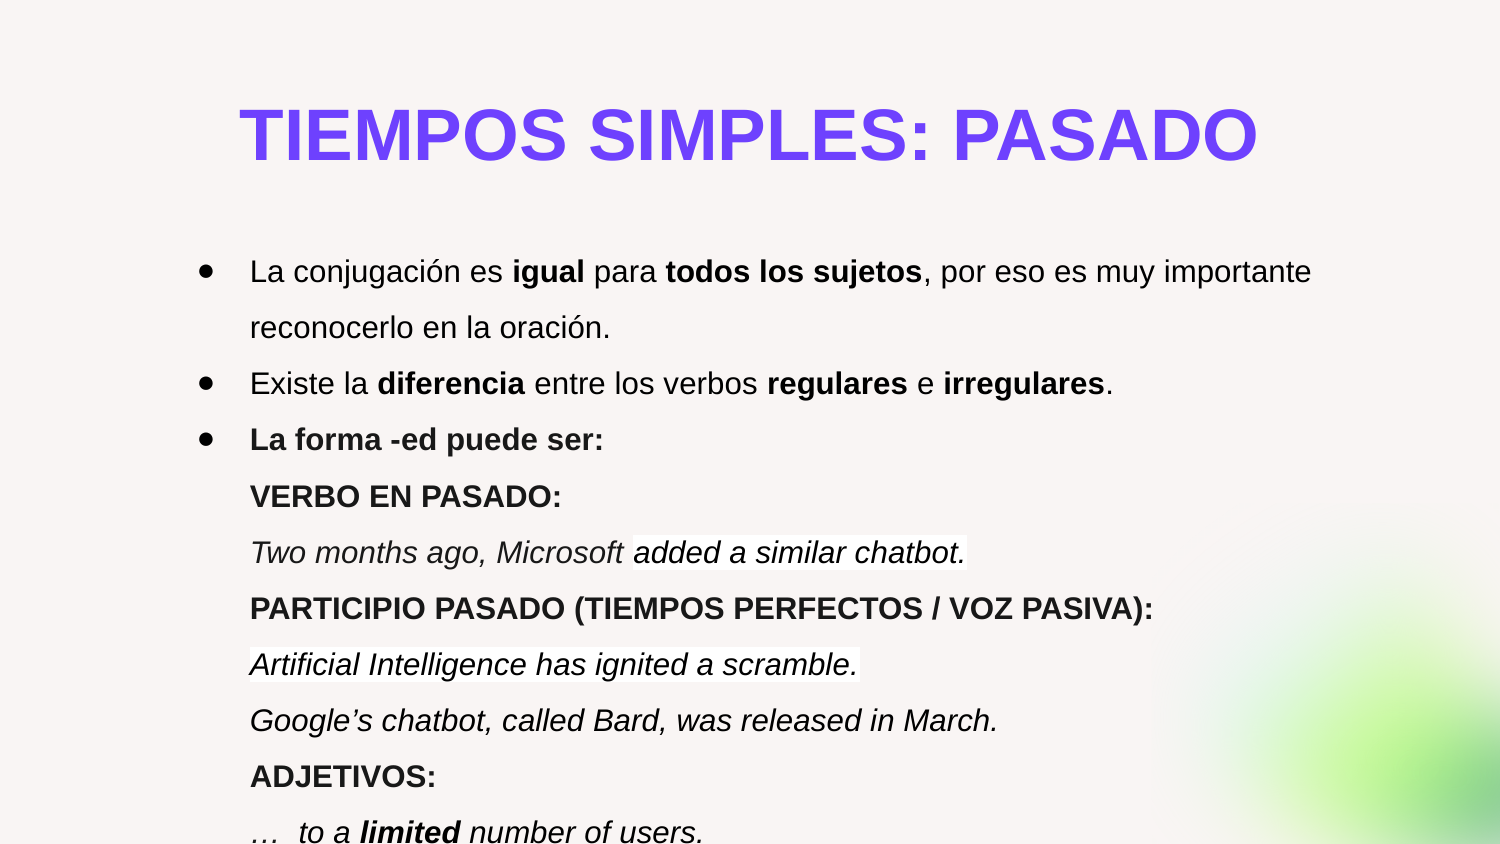

# TIEMPOS SIMPLES: PASADO
La conjugación es igual para todos los sujetos, por eso es muy importante reconocerlo en la oración.
Existe la diferencia entre los verbos regulares e irregulares.
La forma -ed puede ser:
VERBO EN PASADO:
Two months ago, Microsoft added a similar chatbot.
PARTICIPIO PASADO (TIEMPOS PERFECTOS / VOZ PASIVA):
Artificial Intelligence has ignited a scramble.
Google’s chatbot, called Bard, was released in March.
ADJETIVOS:
…  to a limited number of users.